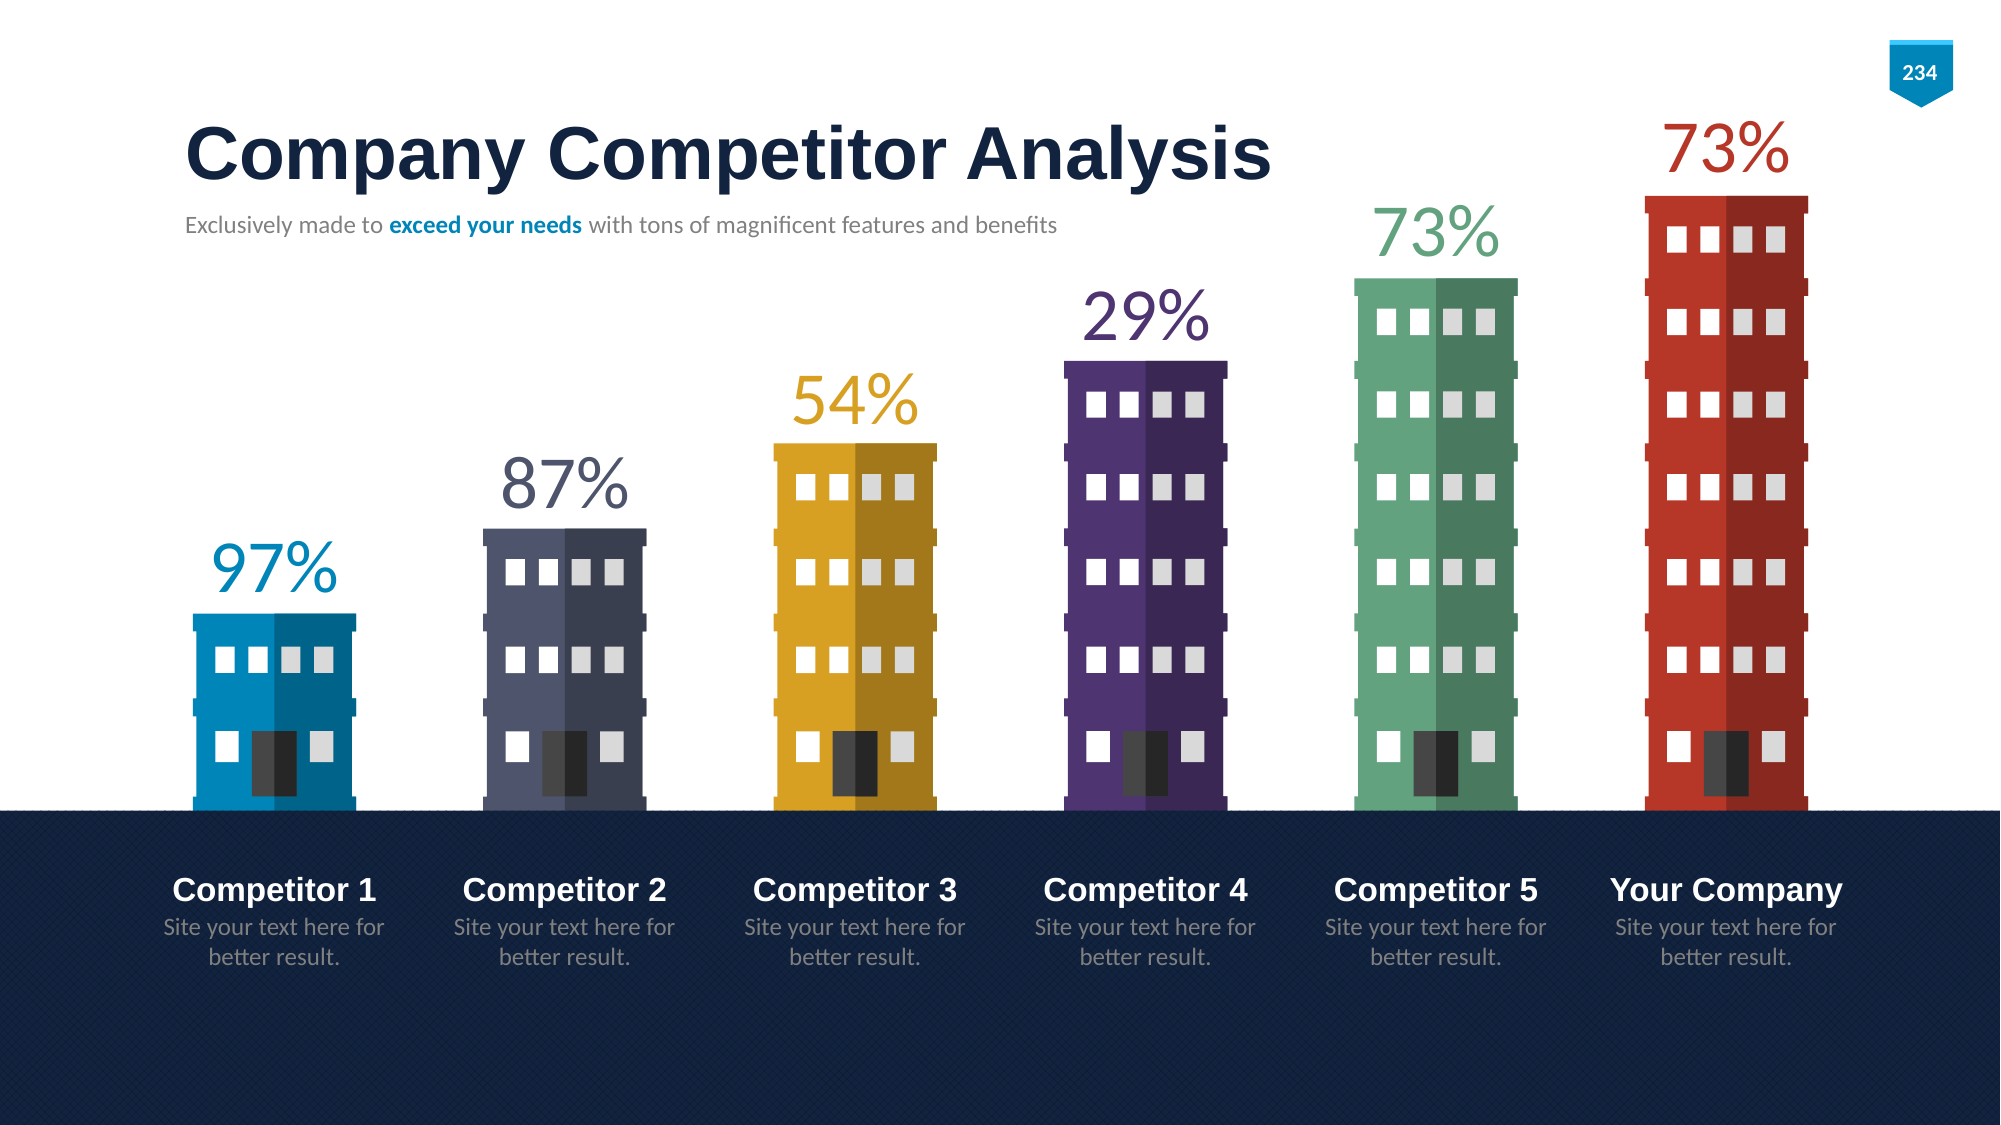

73%
# Company Competitor Analysis
73%

Exclusively made to exceed your needs with tons of magnificent features and benefits
29%

54%

87%

97%

Competitor 1
Site your text here for better result.
Competitor 2
Site your text here for better result.
Competitor 3
Site your text here for better result.
Competitor 4
Site your text here for better result.
Competitor 5
Site your text here for better result.
Your Company
Site your text here for better result.